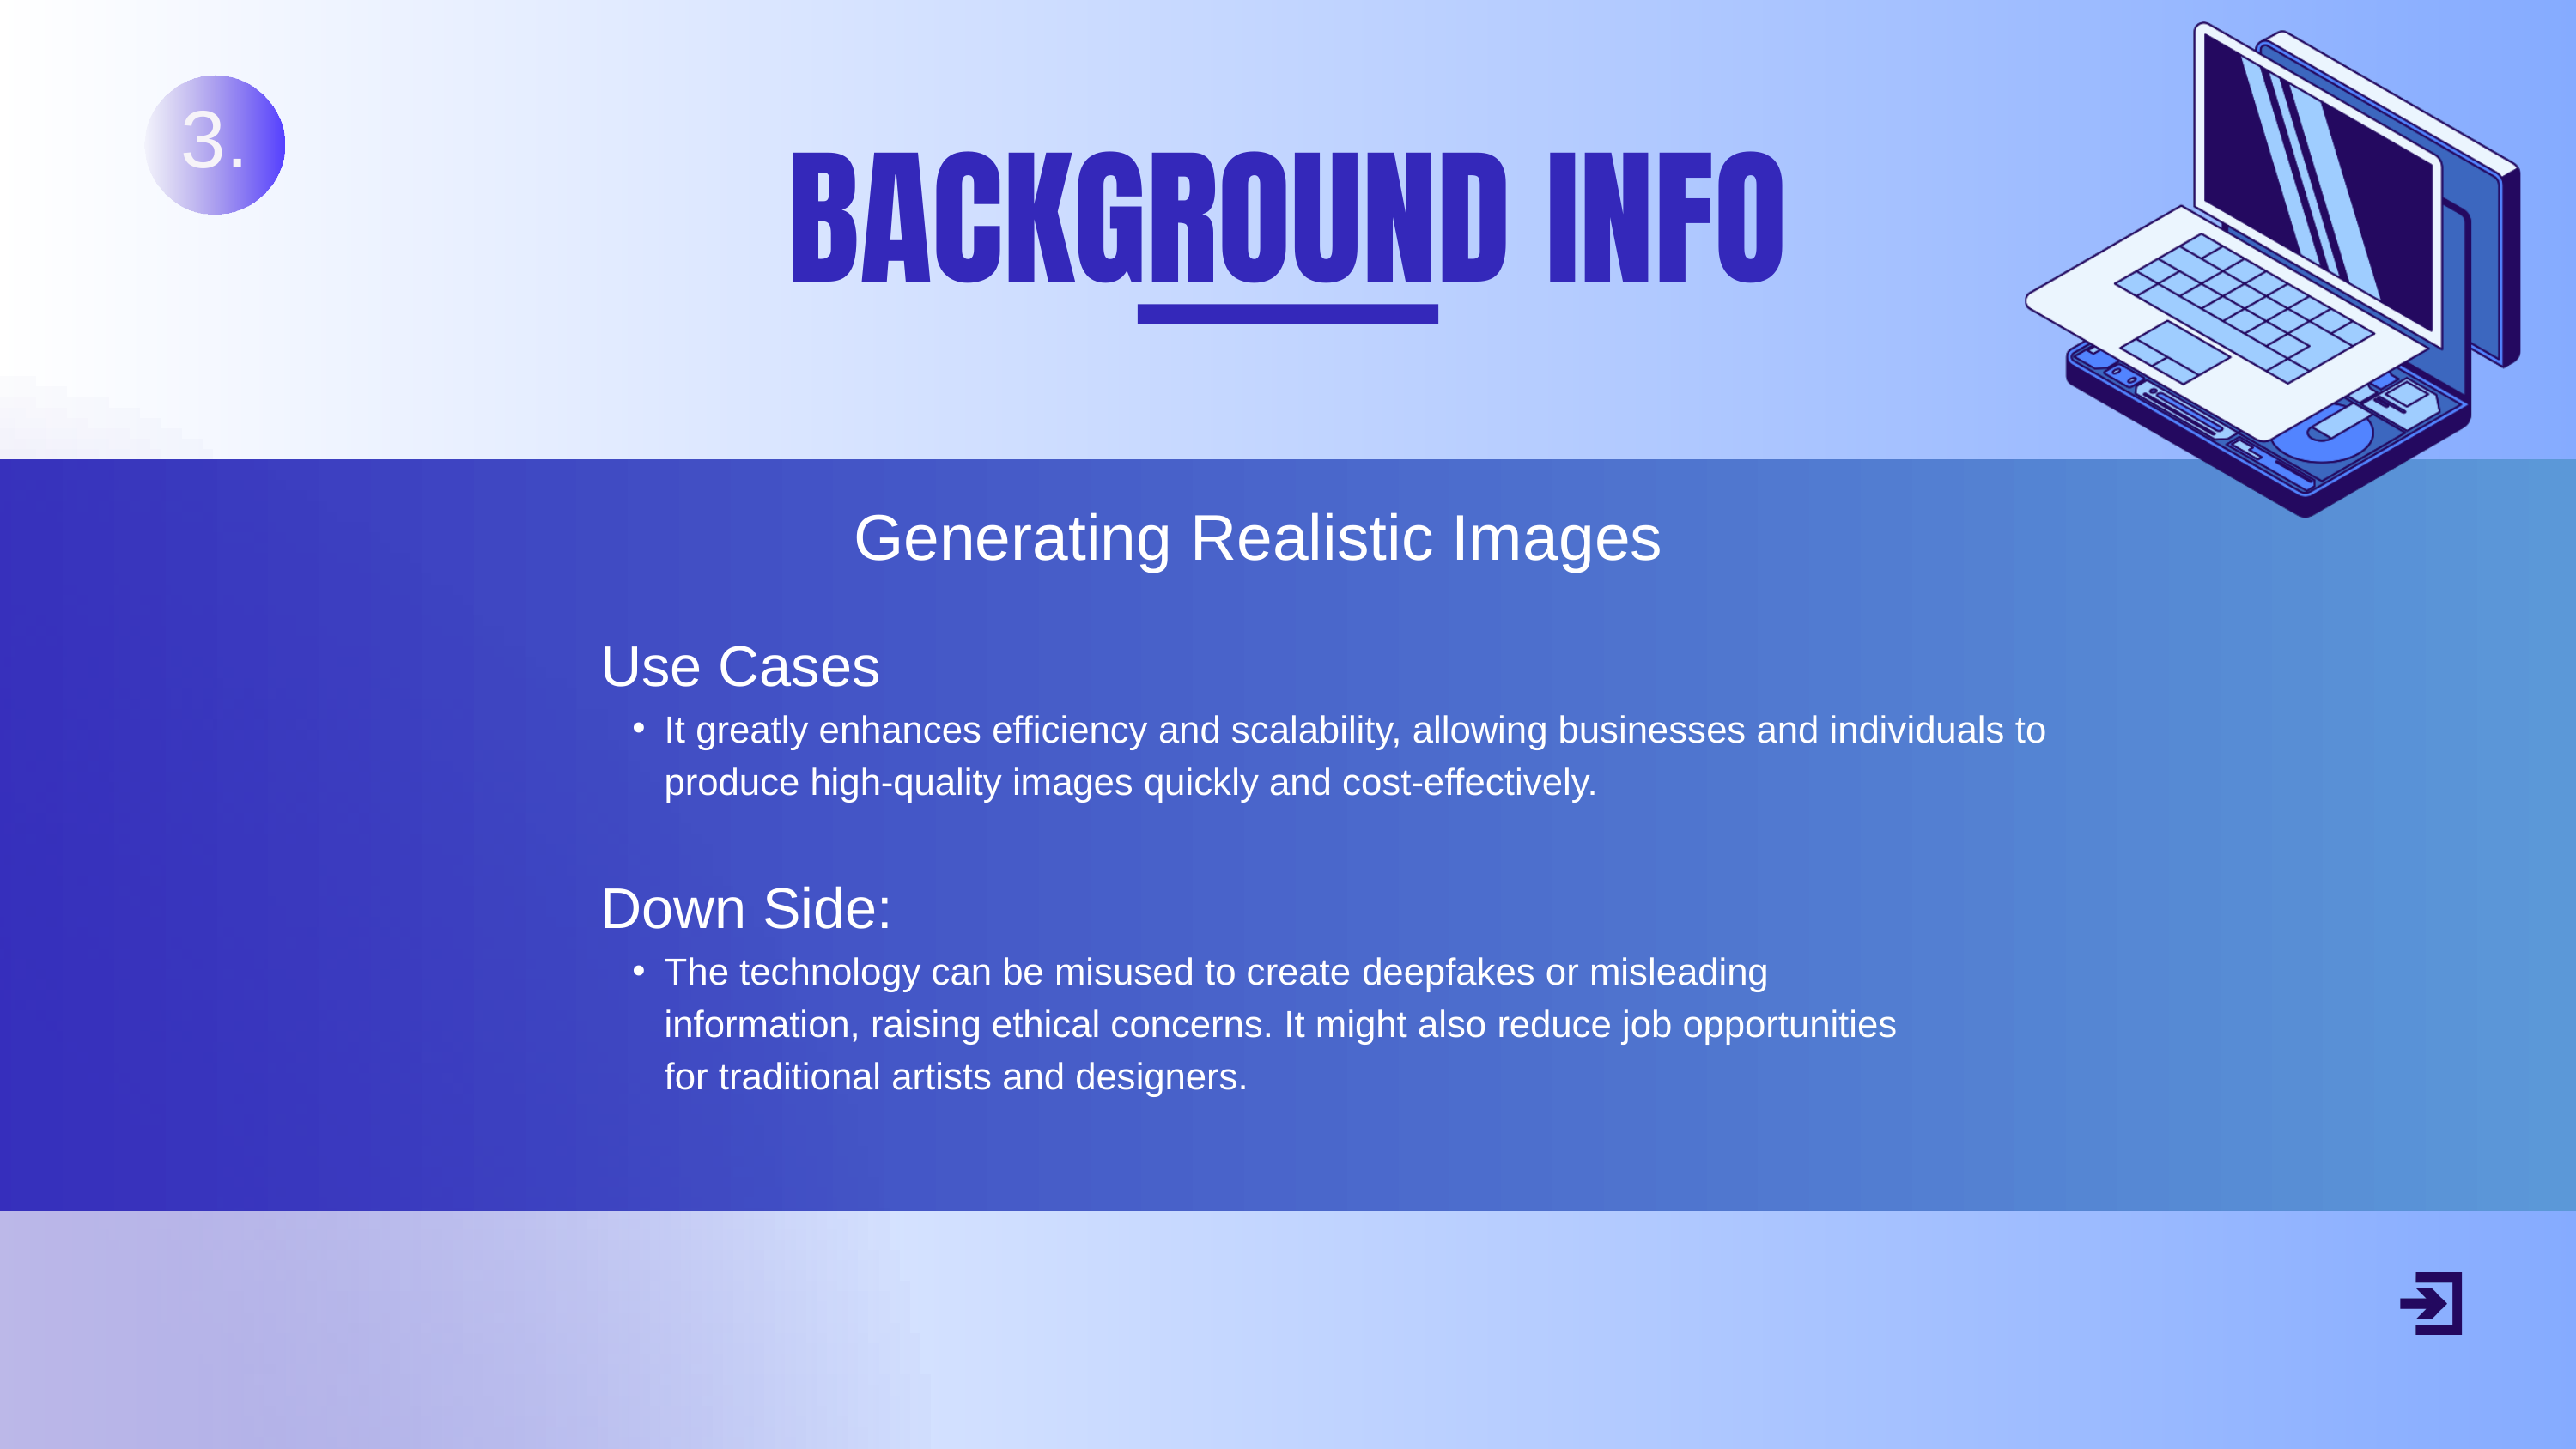

BACKGROUND INFO
3.

Generating Realistic Images
Use Cases
It greatly enhances efficiency and scalability, allowing businesses and individuals to produce high-quality images quickly and cost-effectively.
Down Side:
The technology can be misused to create deepfakes or misleading information, raising ethical concerns. It might also reduce job opportunities for traditional artists and designers.